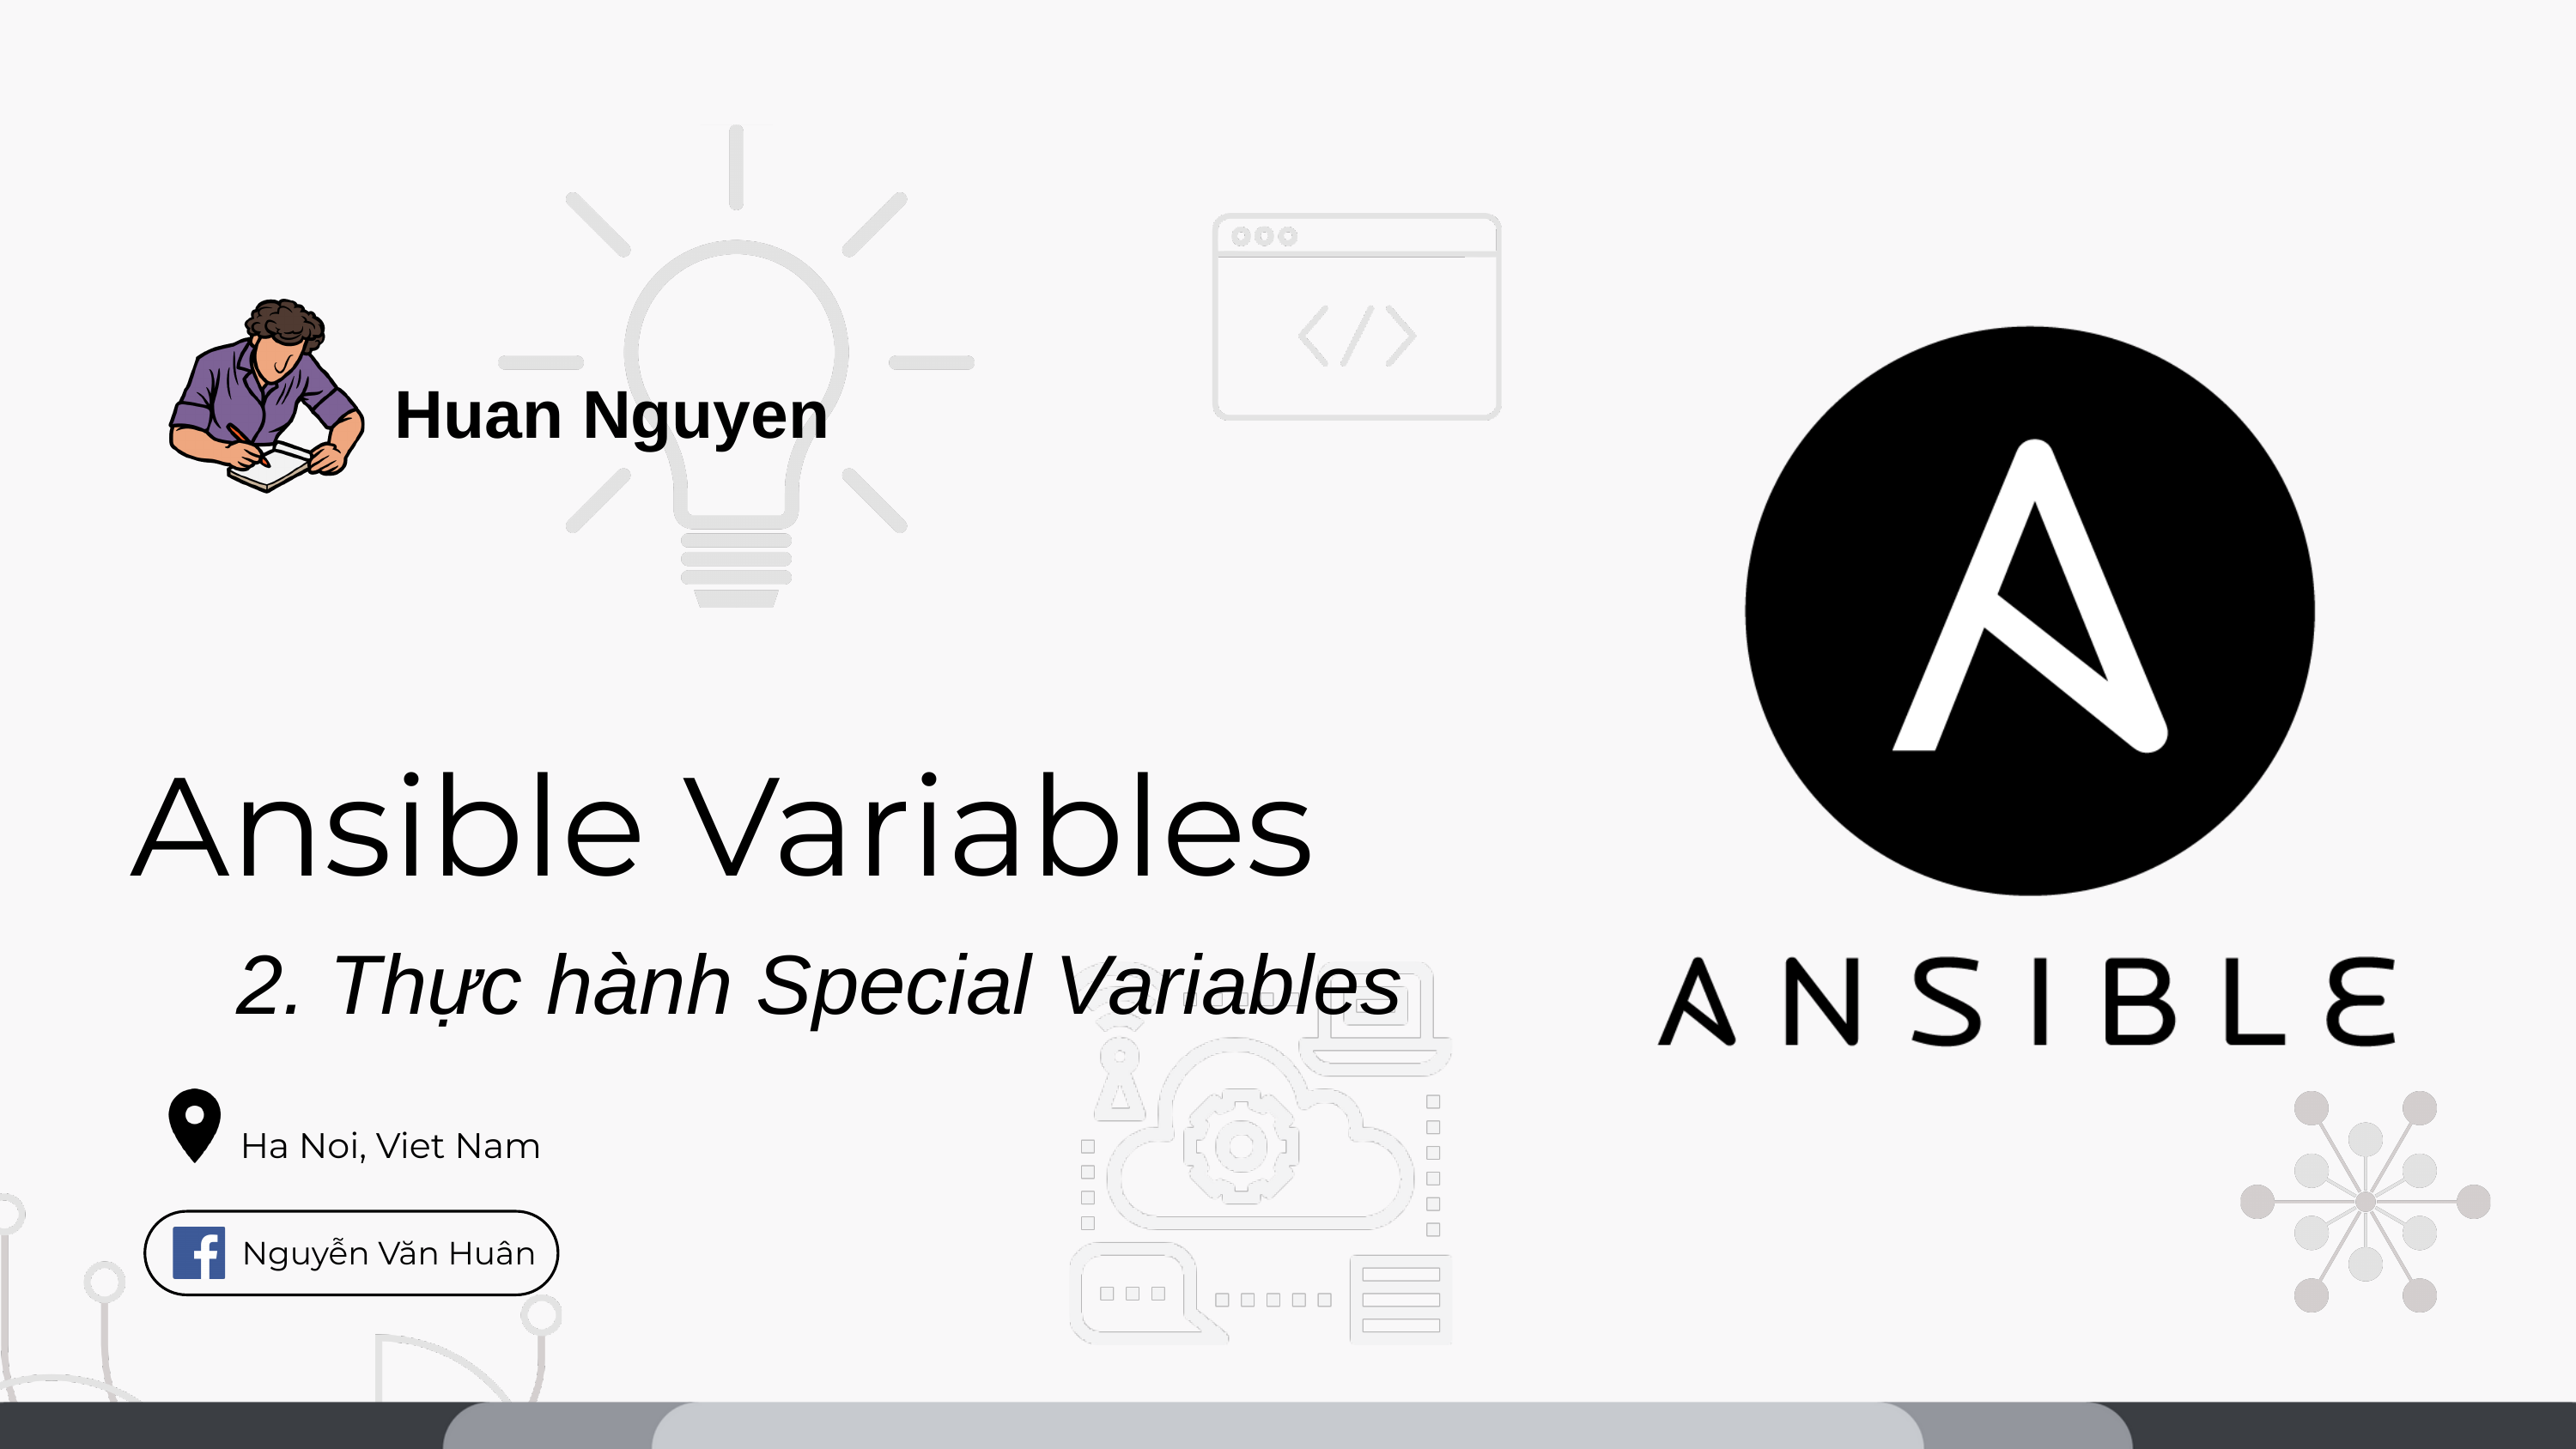

Huan Nguyen
Ansible Variables
2. Thực hành Special Variables

Ha Noi, Viet Nam

         Nguyễn Văn Huân